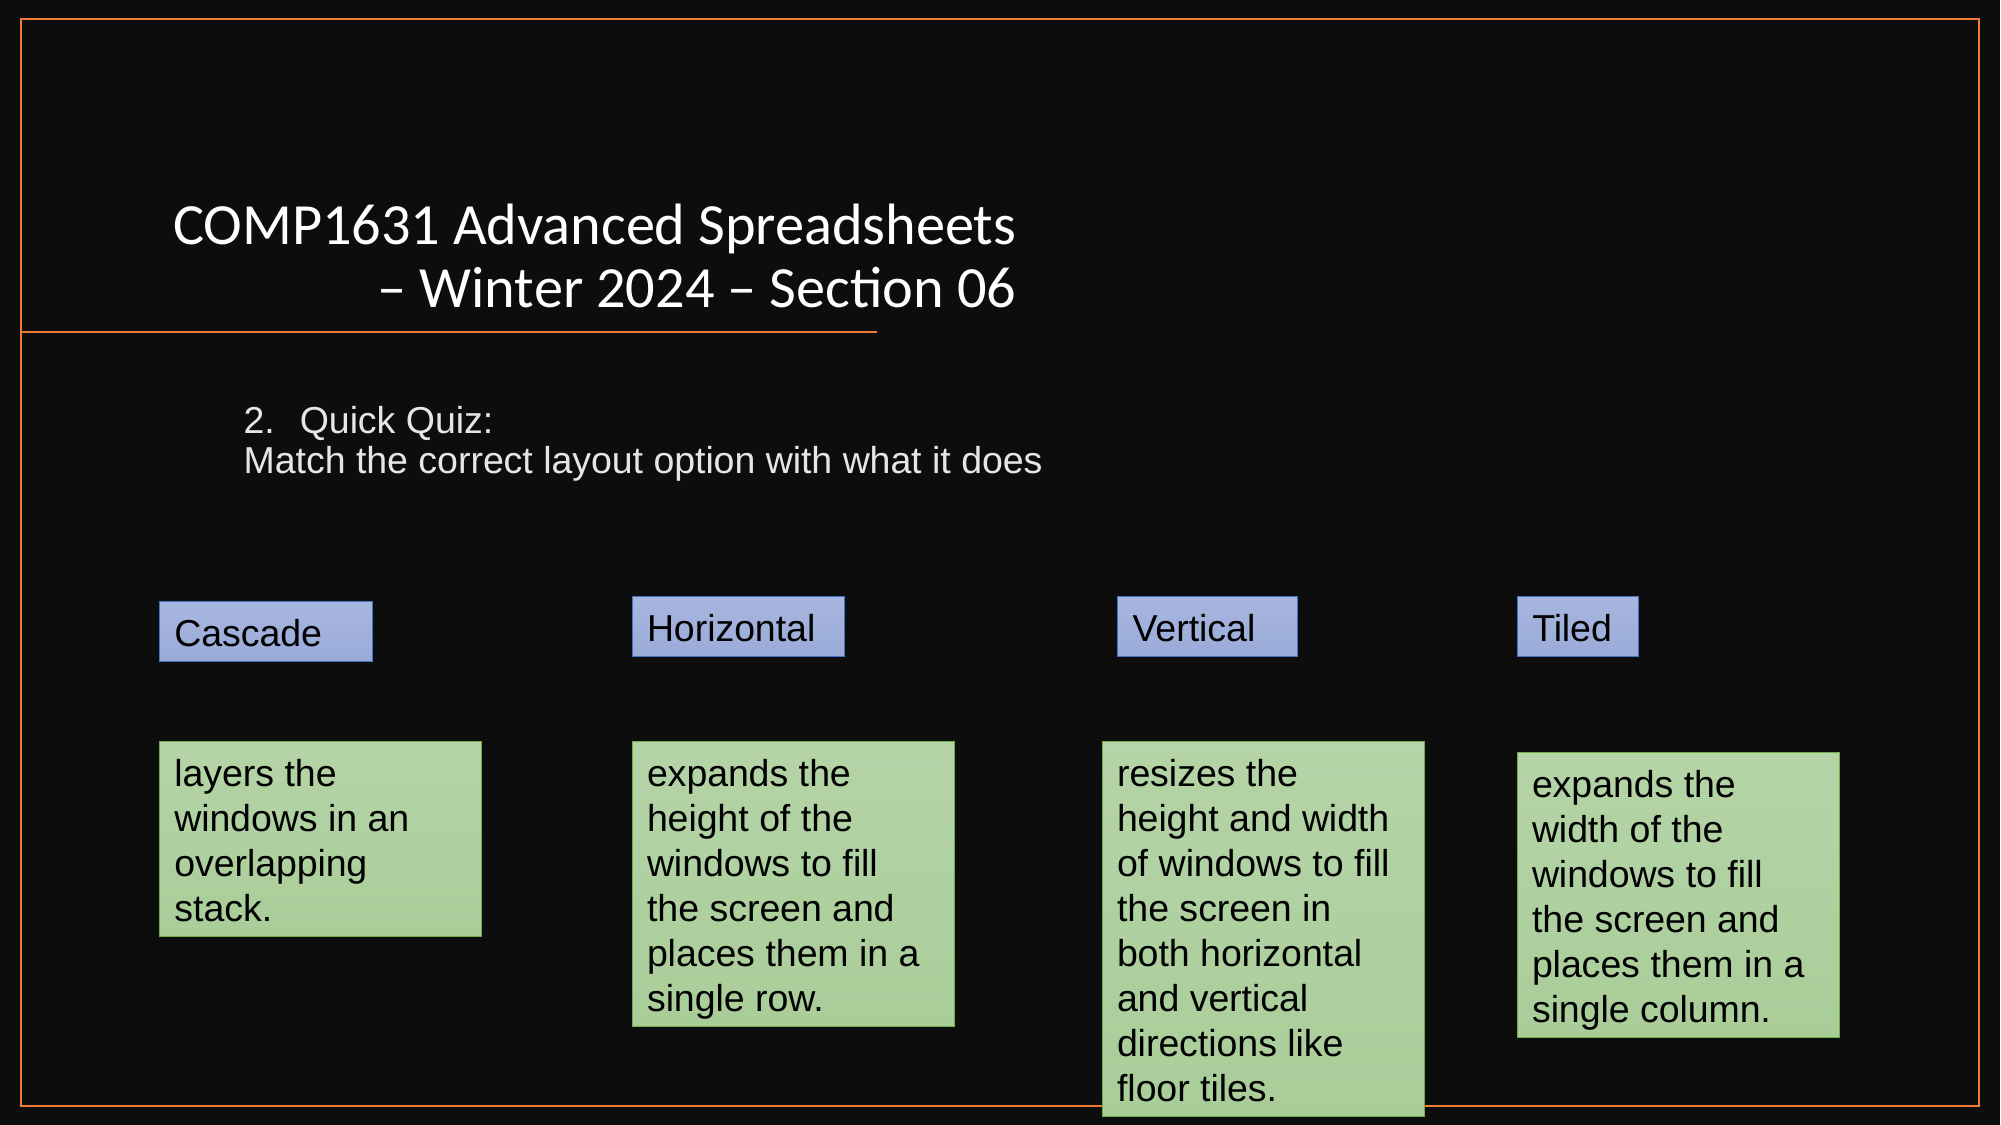

# COMP1631 Advanced Spreadsheets – Winter 2024 – Section 06
Quick Quiz:
Match the correct layout option with what it does

Horizontal
Vertical
Tiled
Cascade
layers the windows in an overlapping stack.
expands the height of the windows to fill the screen and places them in a single row.
resizes the height and width of windows to fill the screen in both horizontal and vertical directions like floor tiles.
expands the width of the windows to fill the screen and places them in a single column.